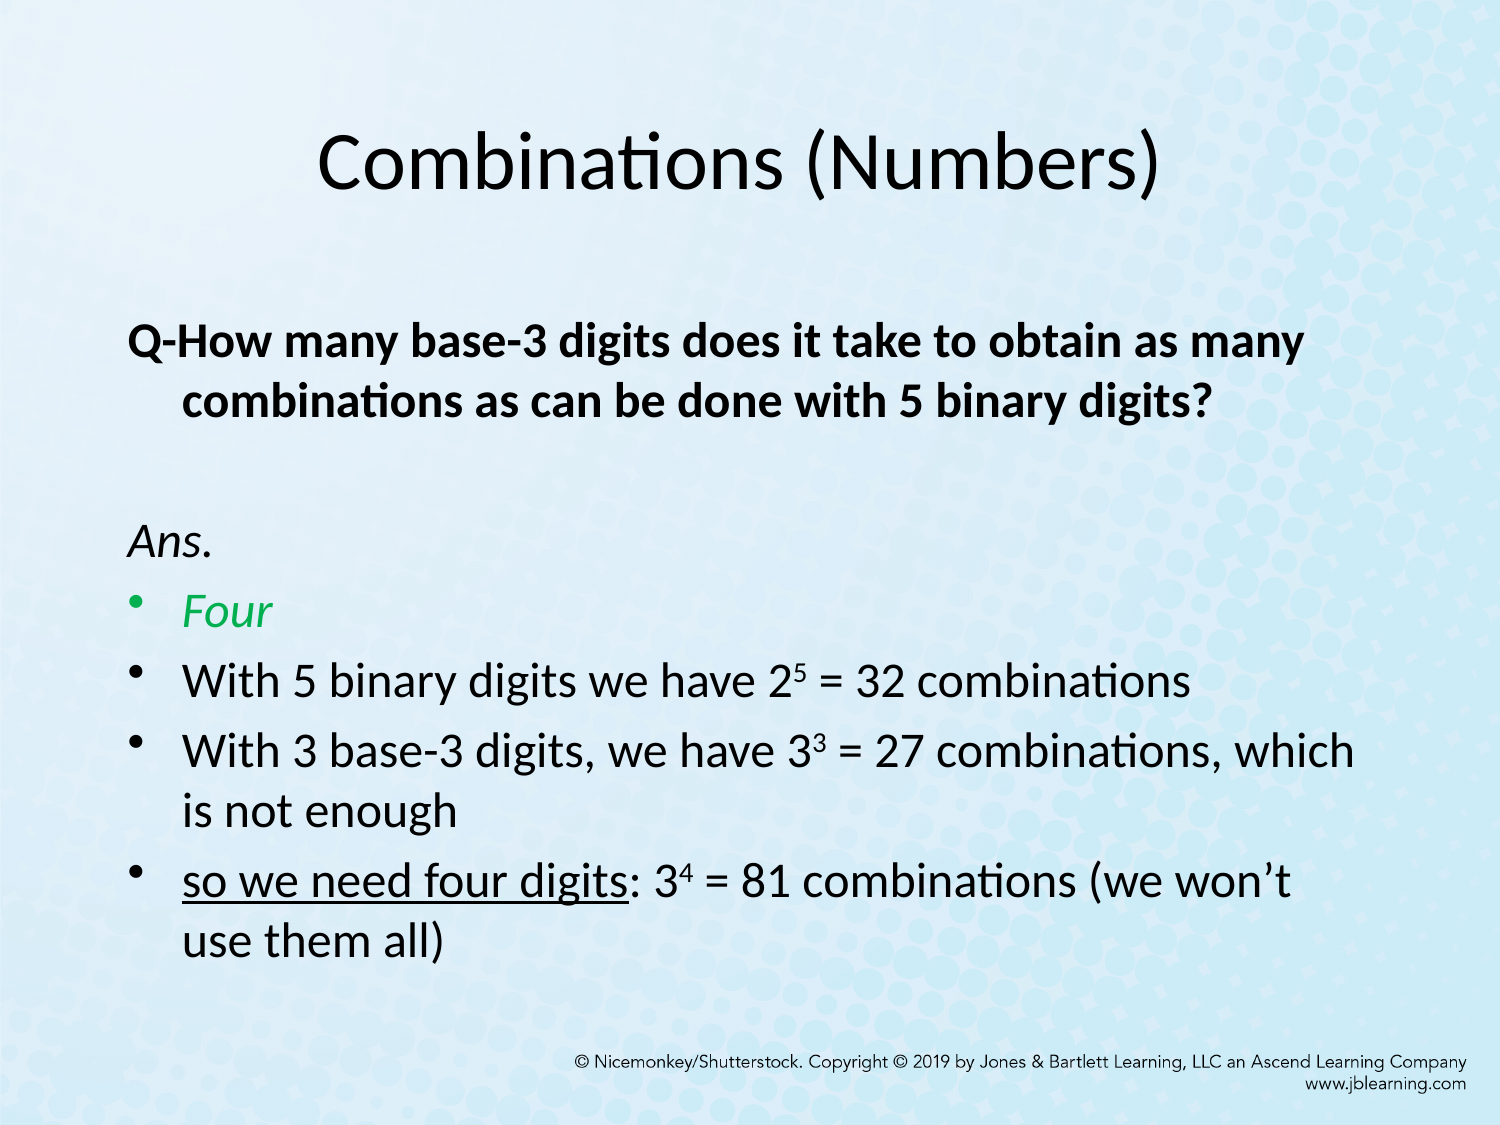

# Combinations (Numbers)
Q-How many base-3 digits does it take to obtain as many combinations as can be done with 5 binary digits?

Ans.
Four
With 5 binary digits we have 25 = 32 combinations
With 3 base-3 digits, we have 33 = 27 combinations, which is not enough
so we need four digits: 34 = 81 combinations (we won’t use them all)